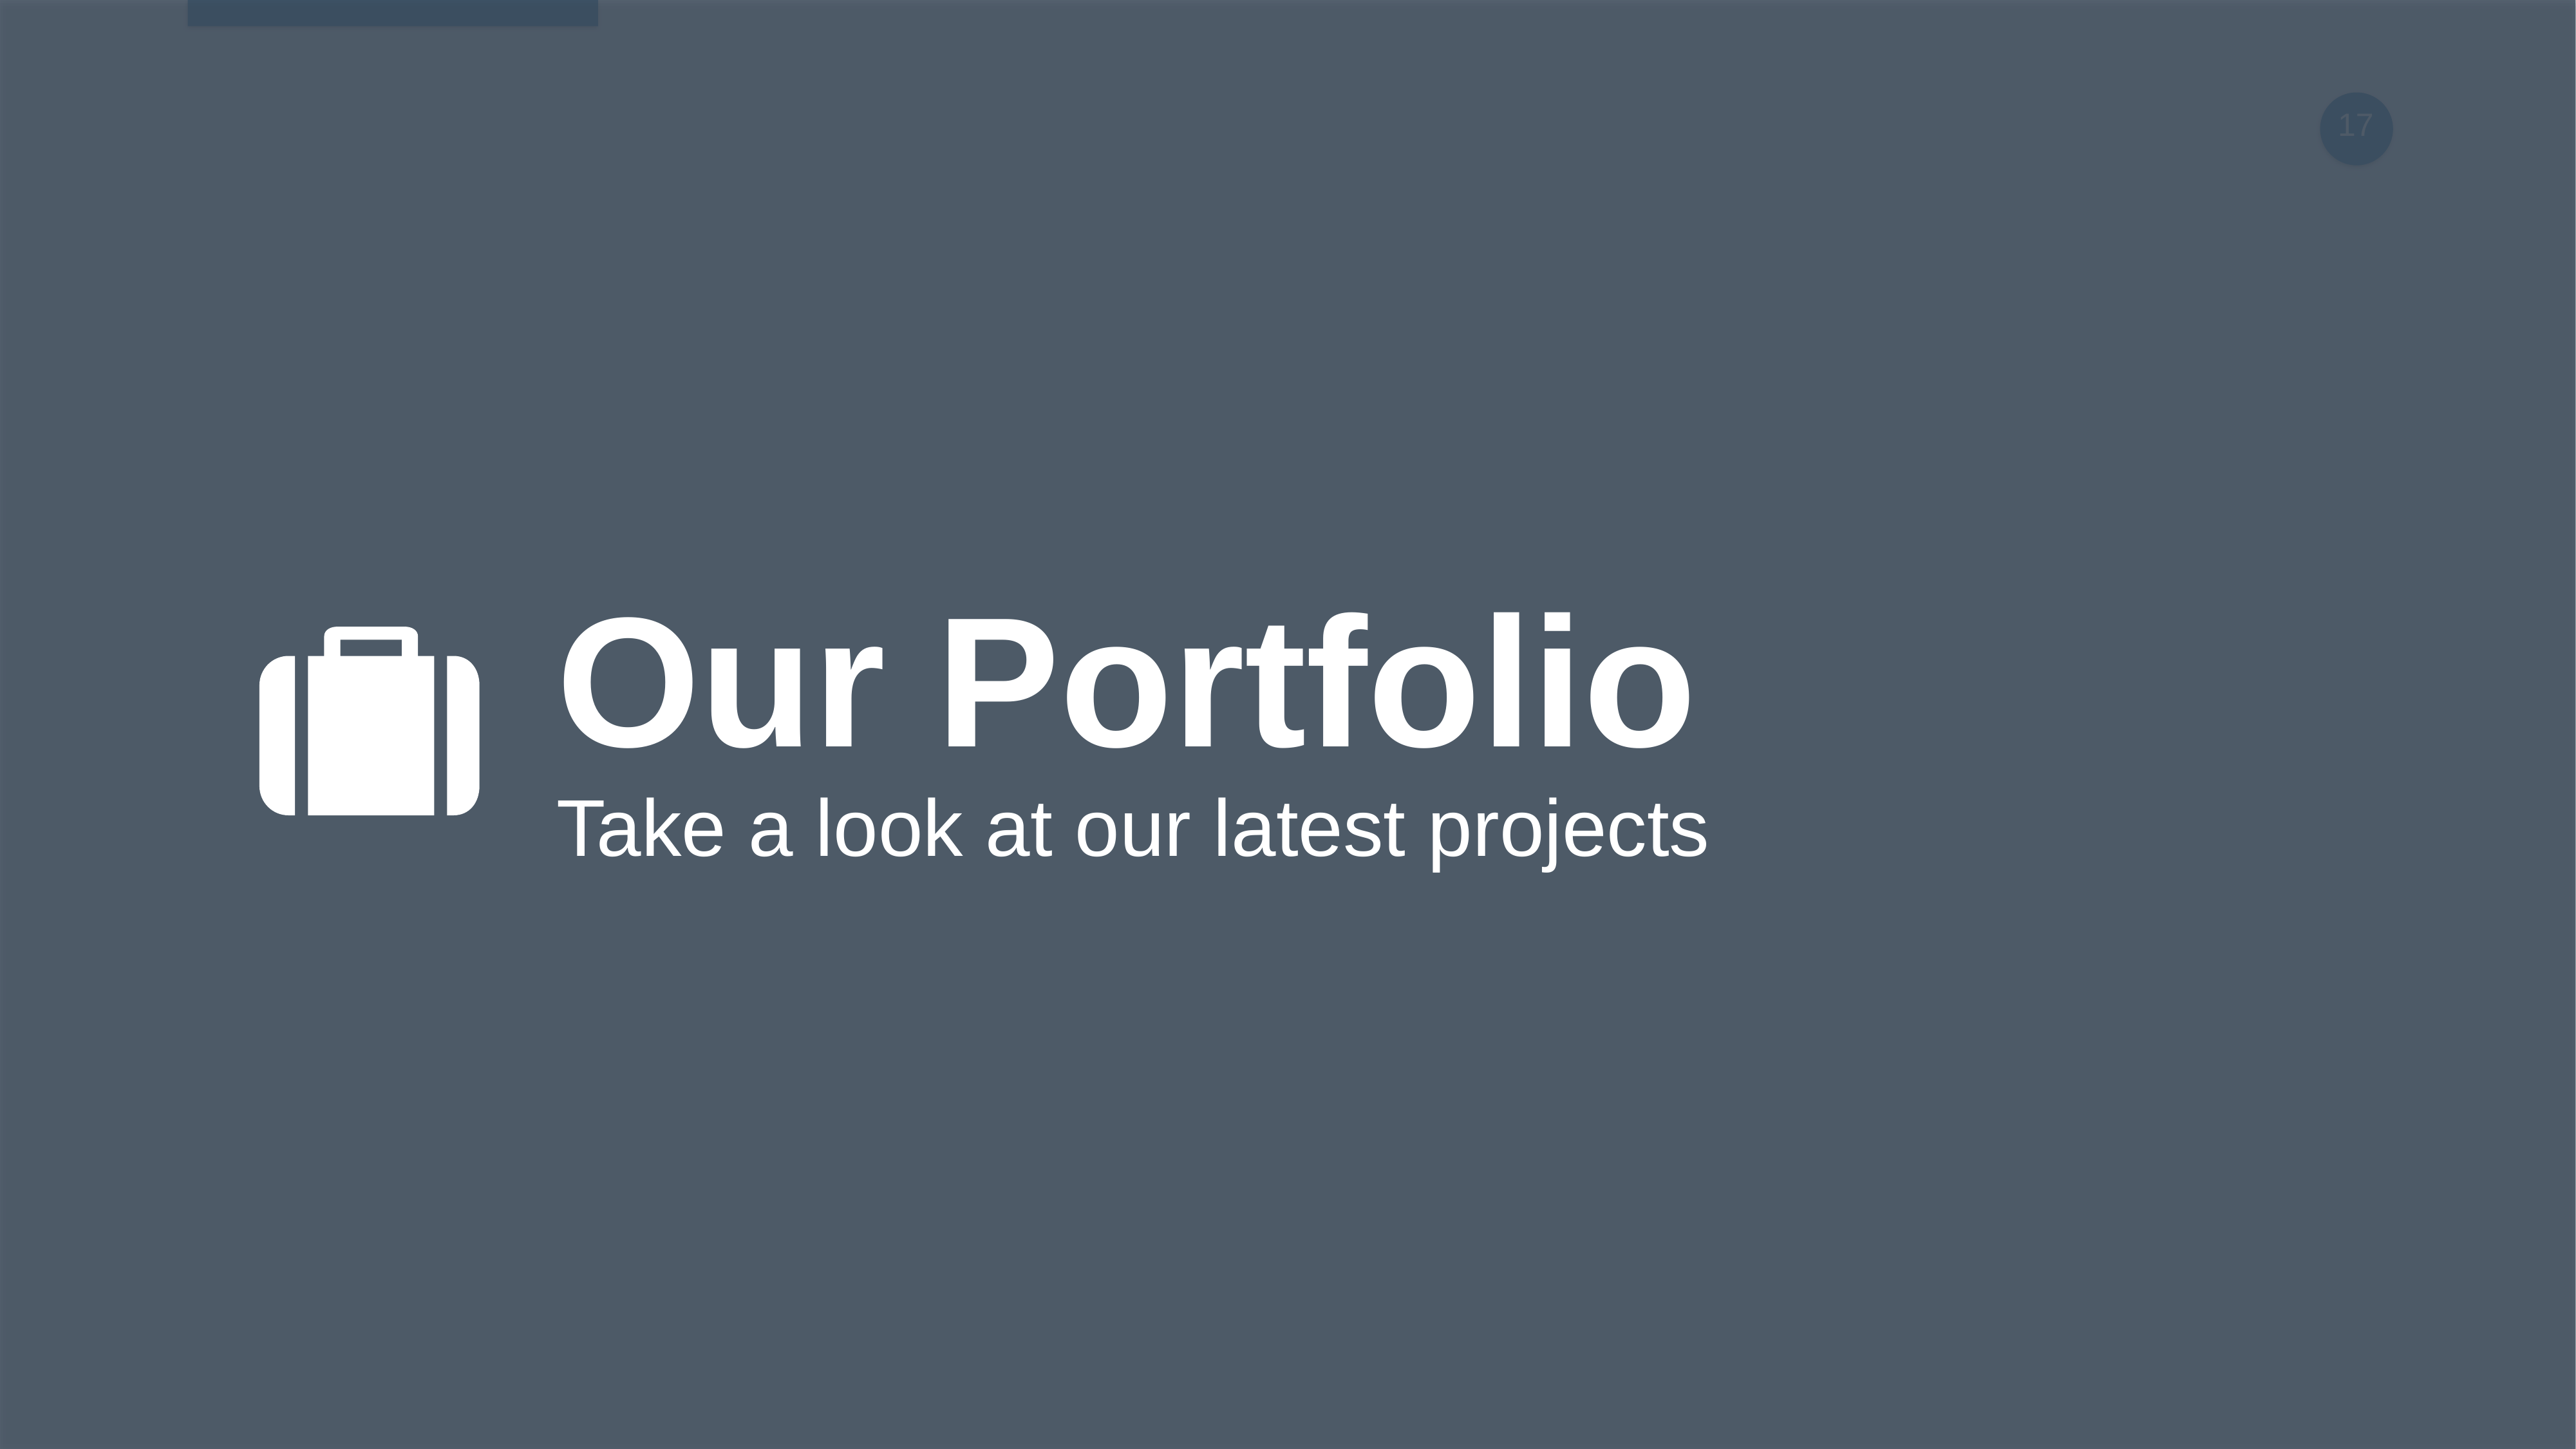

Our Portfolio
Take a look at our latest projects